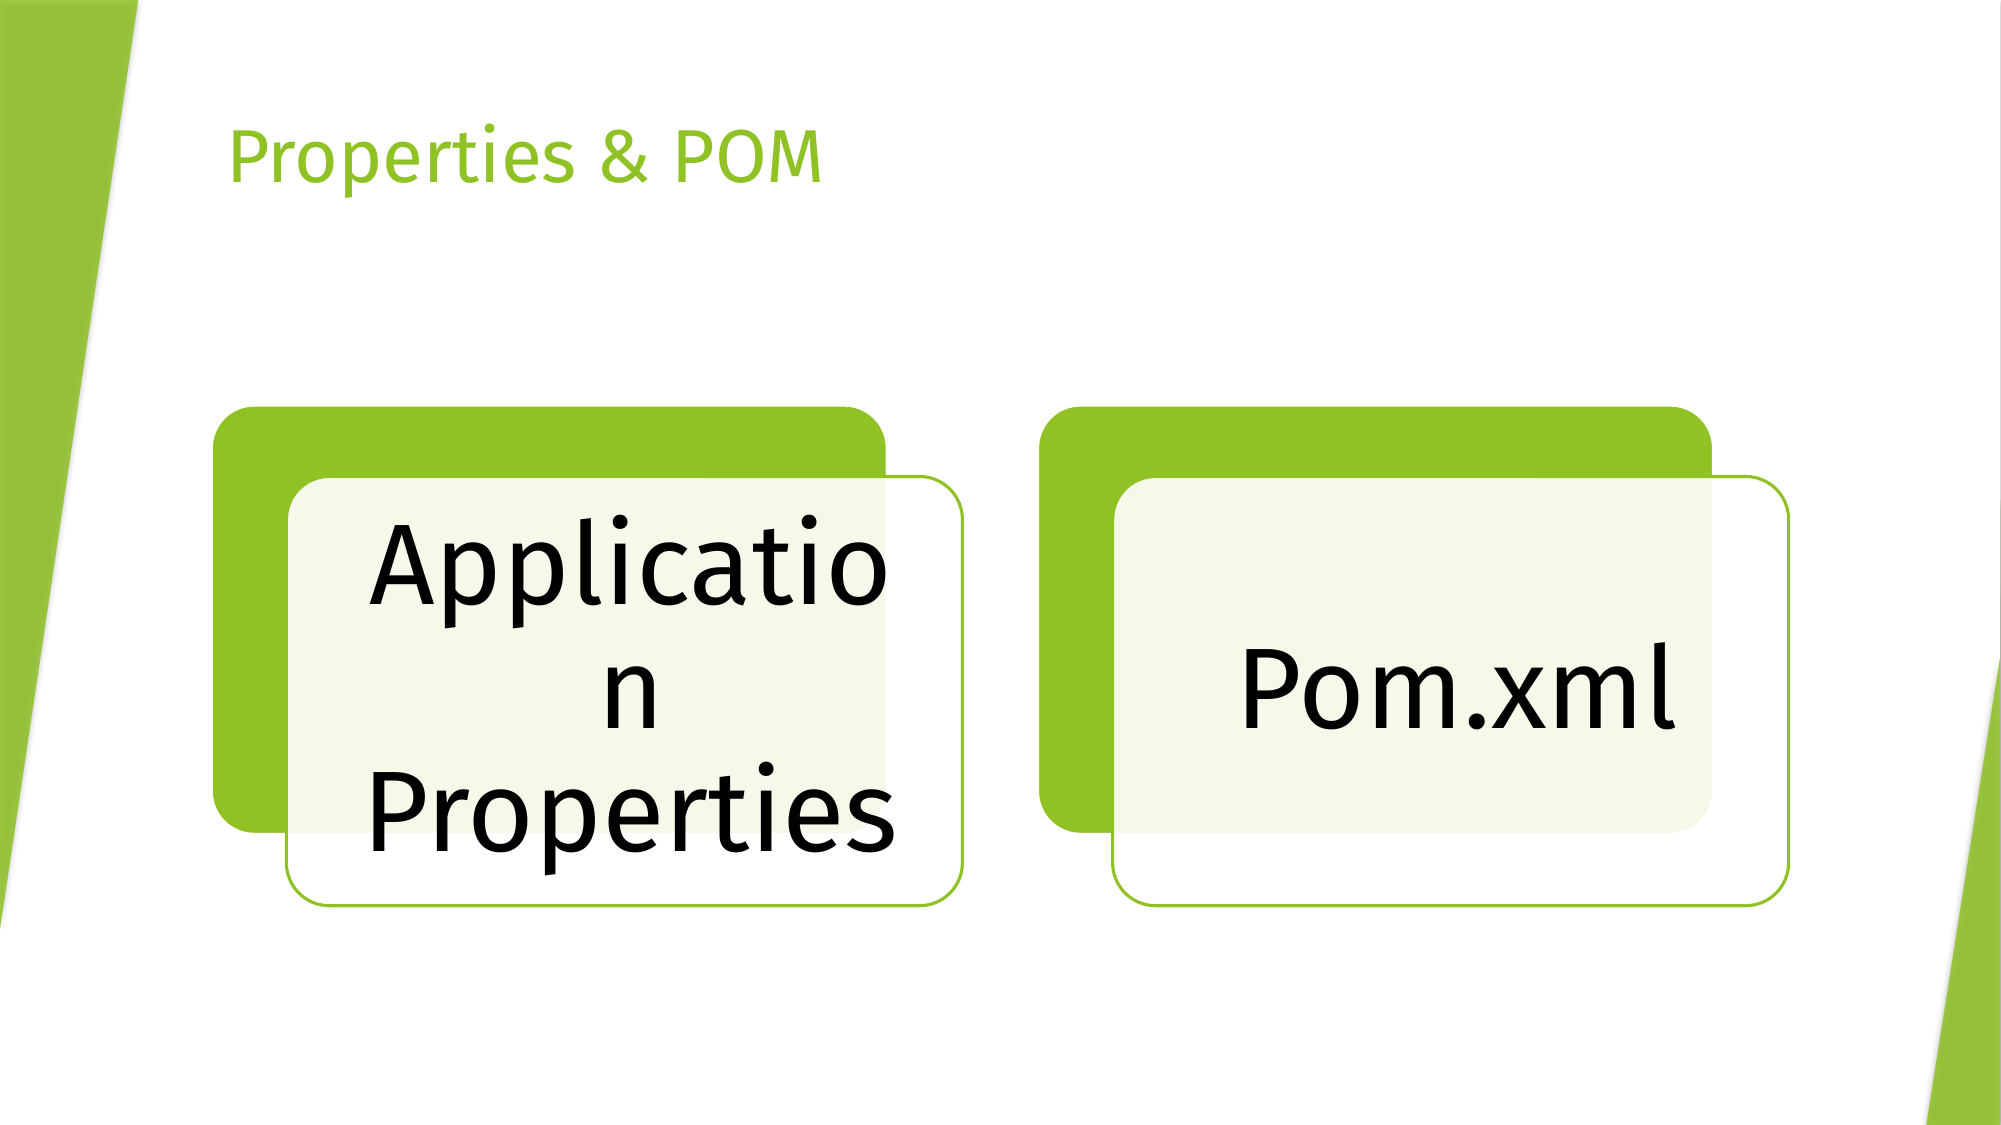

# Properties & POM
Application Properties
Pom.xml